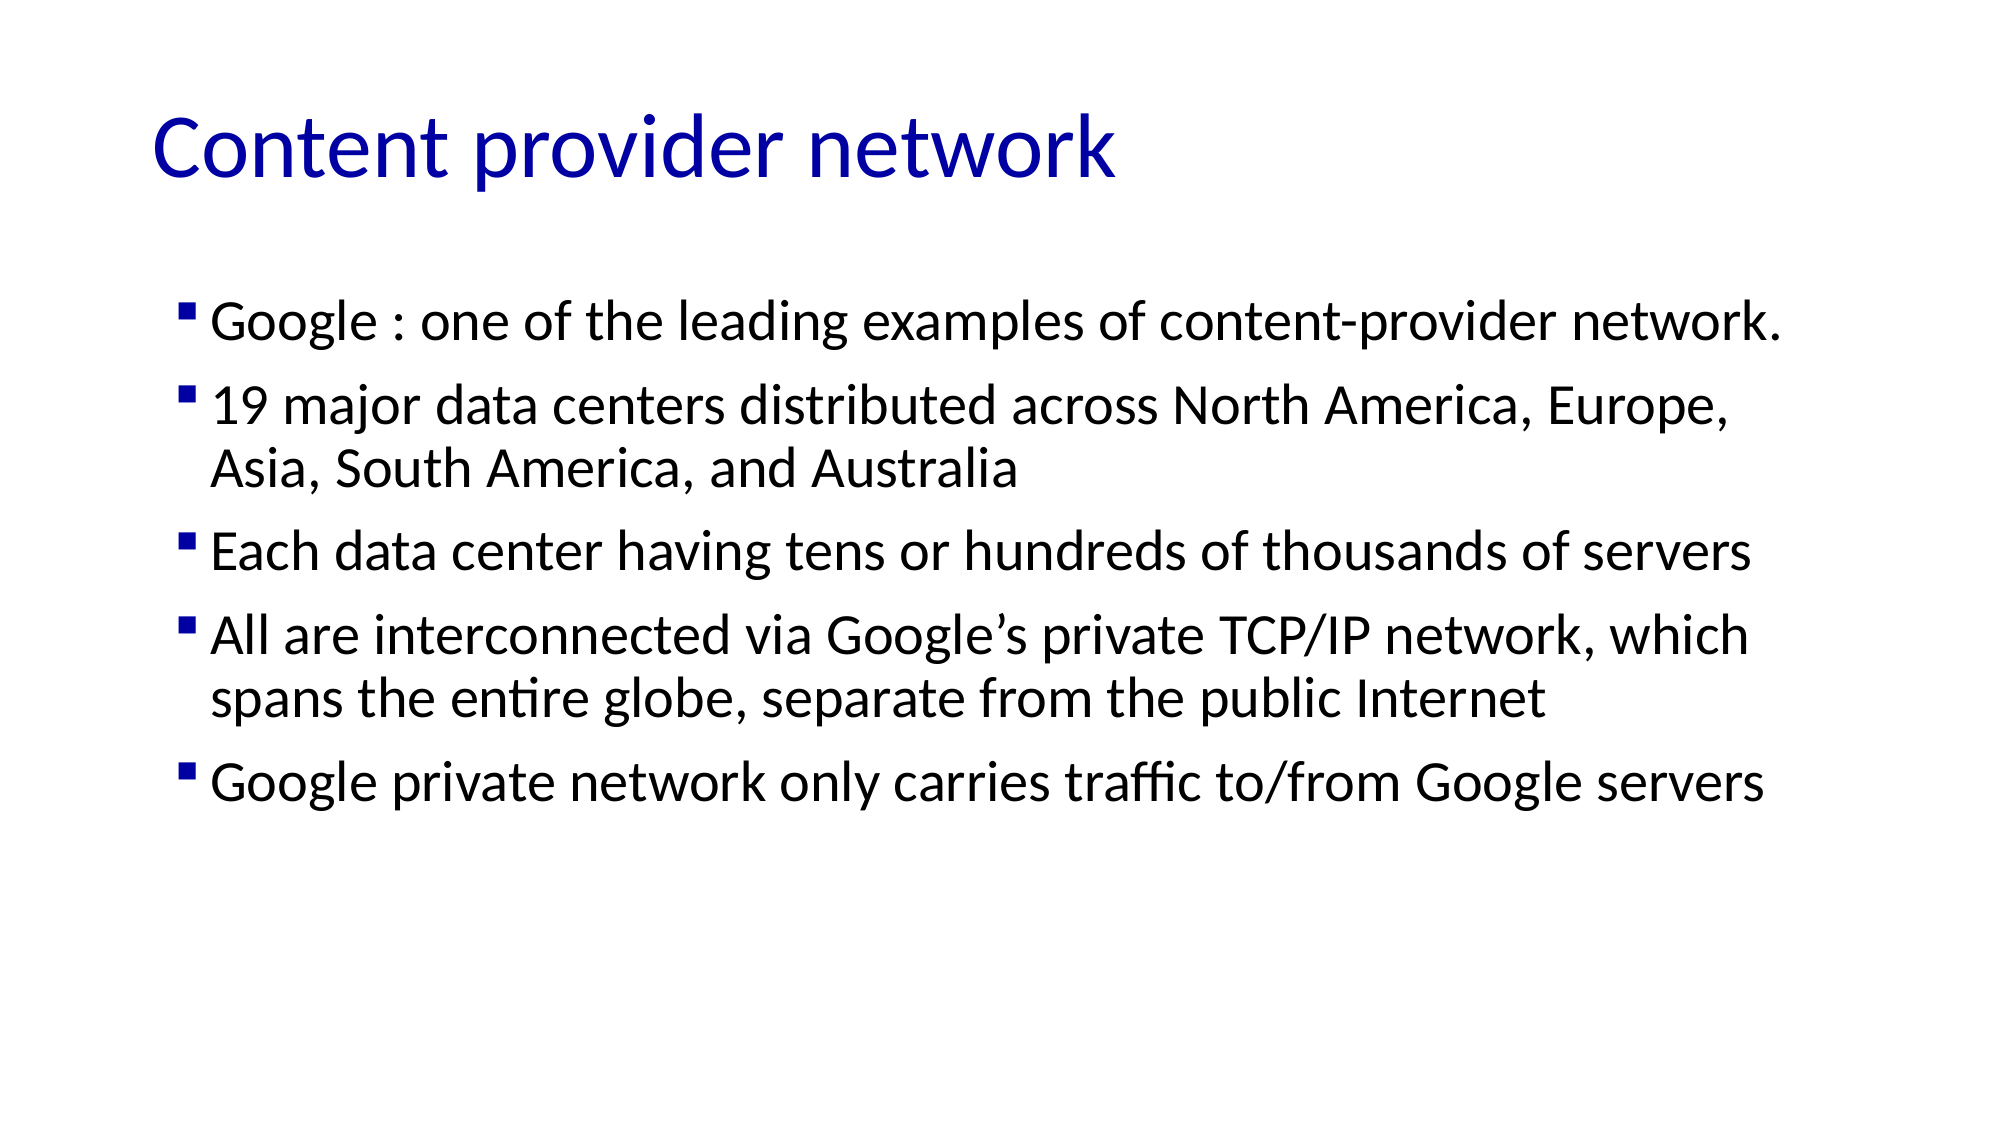

# Content provider network
Google : one of the leading examples of content-provider network.
19 major data centers distributed across North America, Europe, Asia, South America, and Australia
Each data center having tens or hundreds of thousands of servers
All are interconnected via Google’s private TCP/IP network, which spans the entire globe, separate from the public Internet
Google private network only carries traffic to/from Google servers